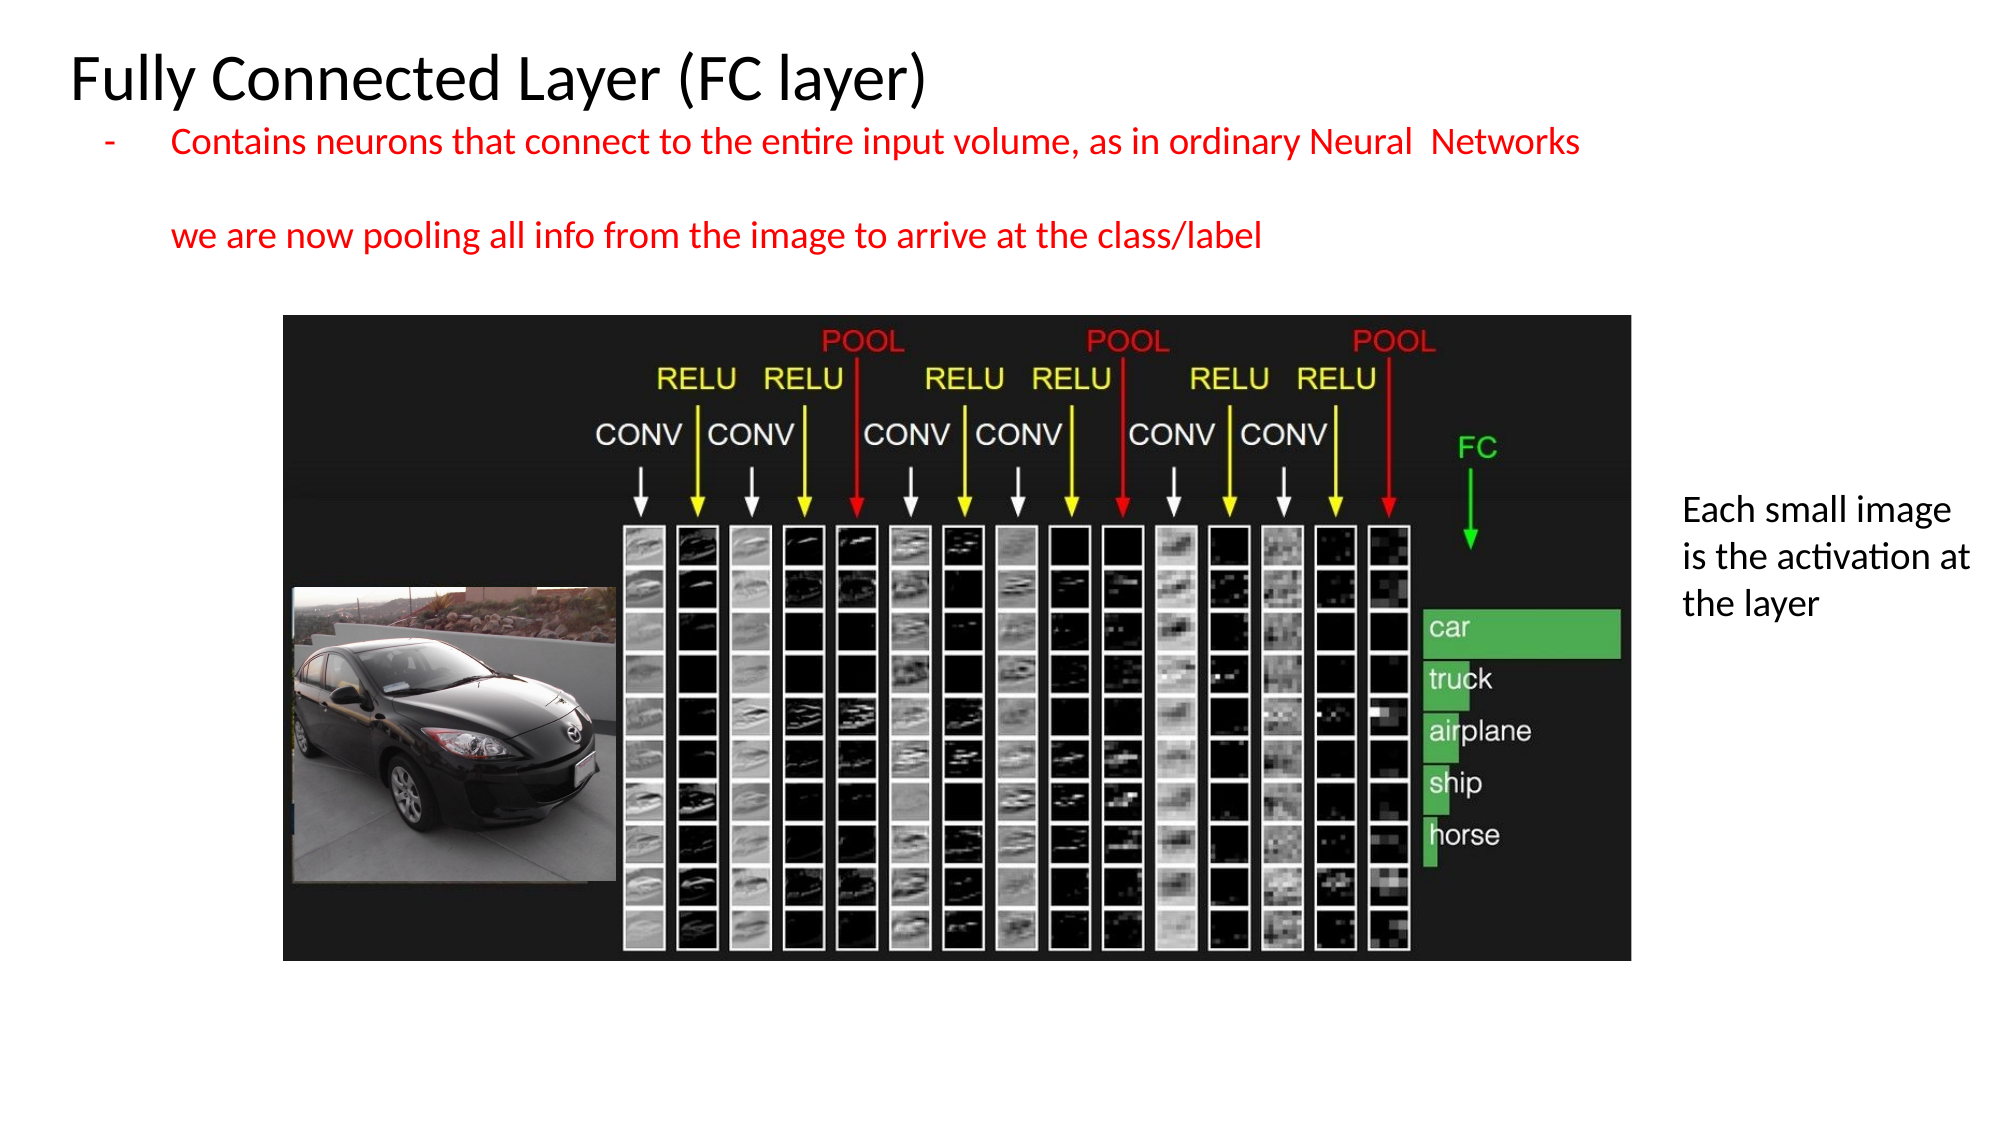

Lecture 5 - 62
April 16, 2019
# Fully Connected Layer (FC layer)
-	Contains neurons that connect to the entire input volume, as in ordinary Neural  Networks
we are now pooling all info from the image to arrive at the class/label

Each small image is the activation at the layer

Fei-Fei Li & Justin Johnson & Serena Yeung	Lecture 5 -	April 16, 2019
Fei-Fei Li & Justin Johnson & Serena Yeung